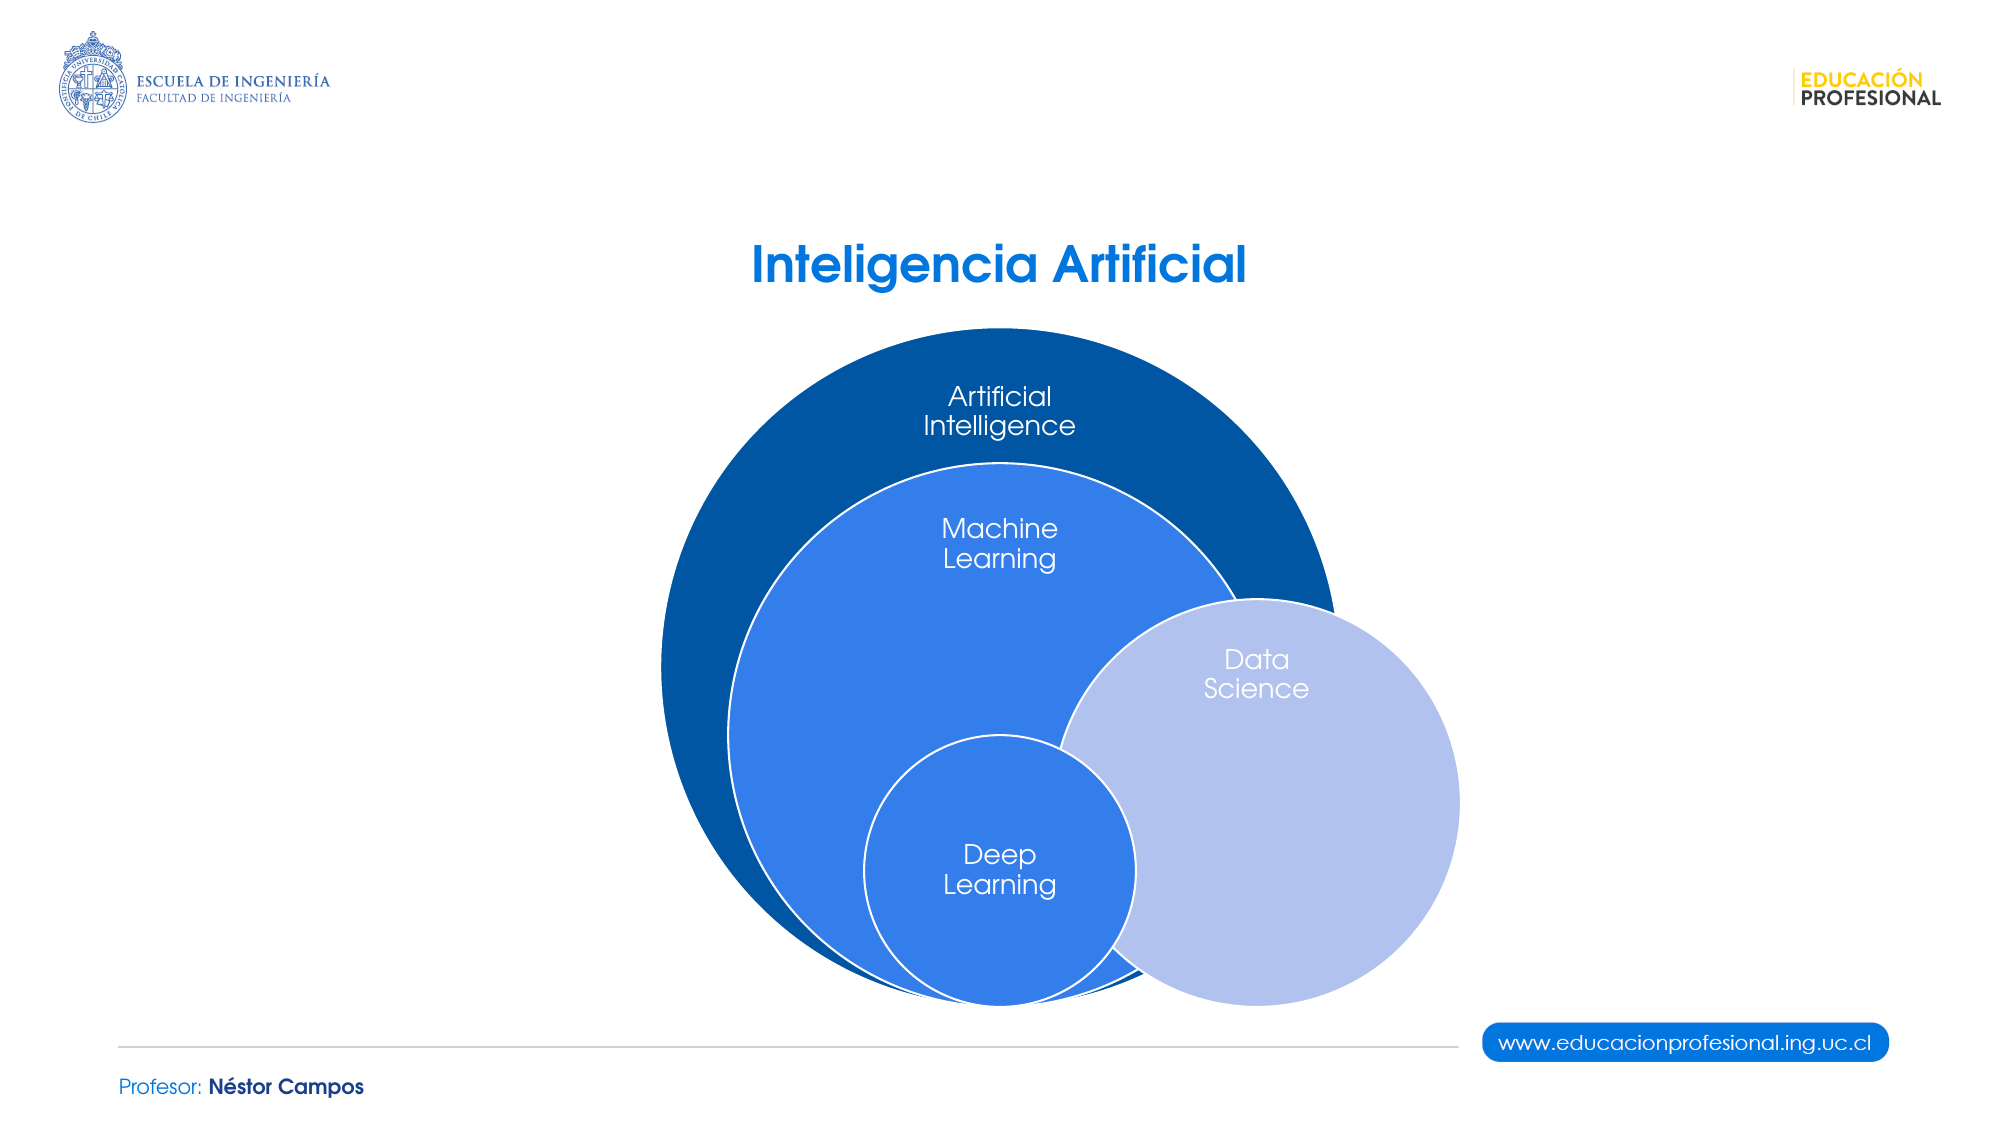

# Inteligencia Artificial

Artificial Intelligence

Machine Learning

Data Science

Deep Learning